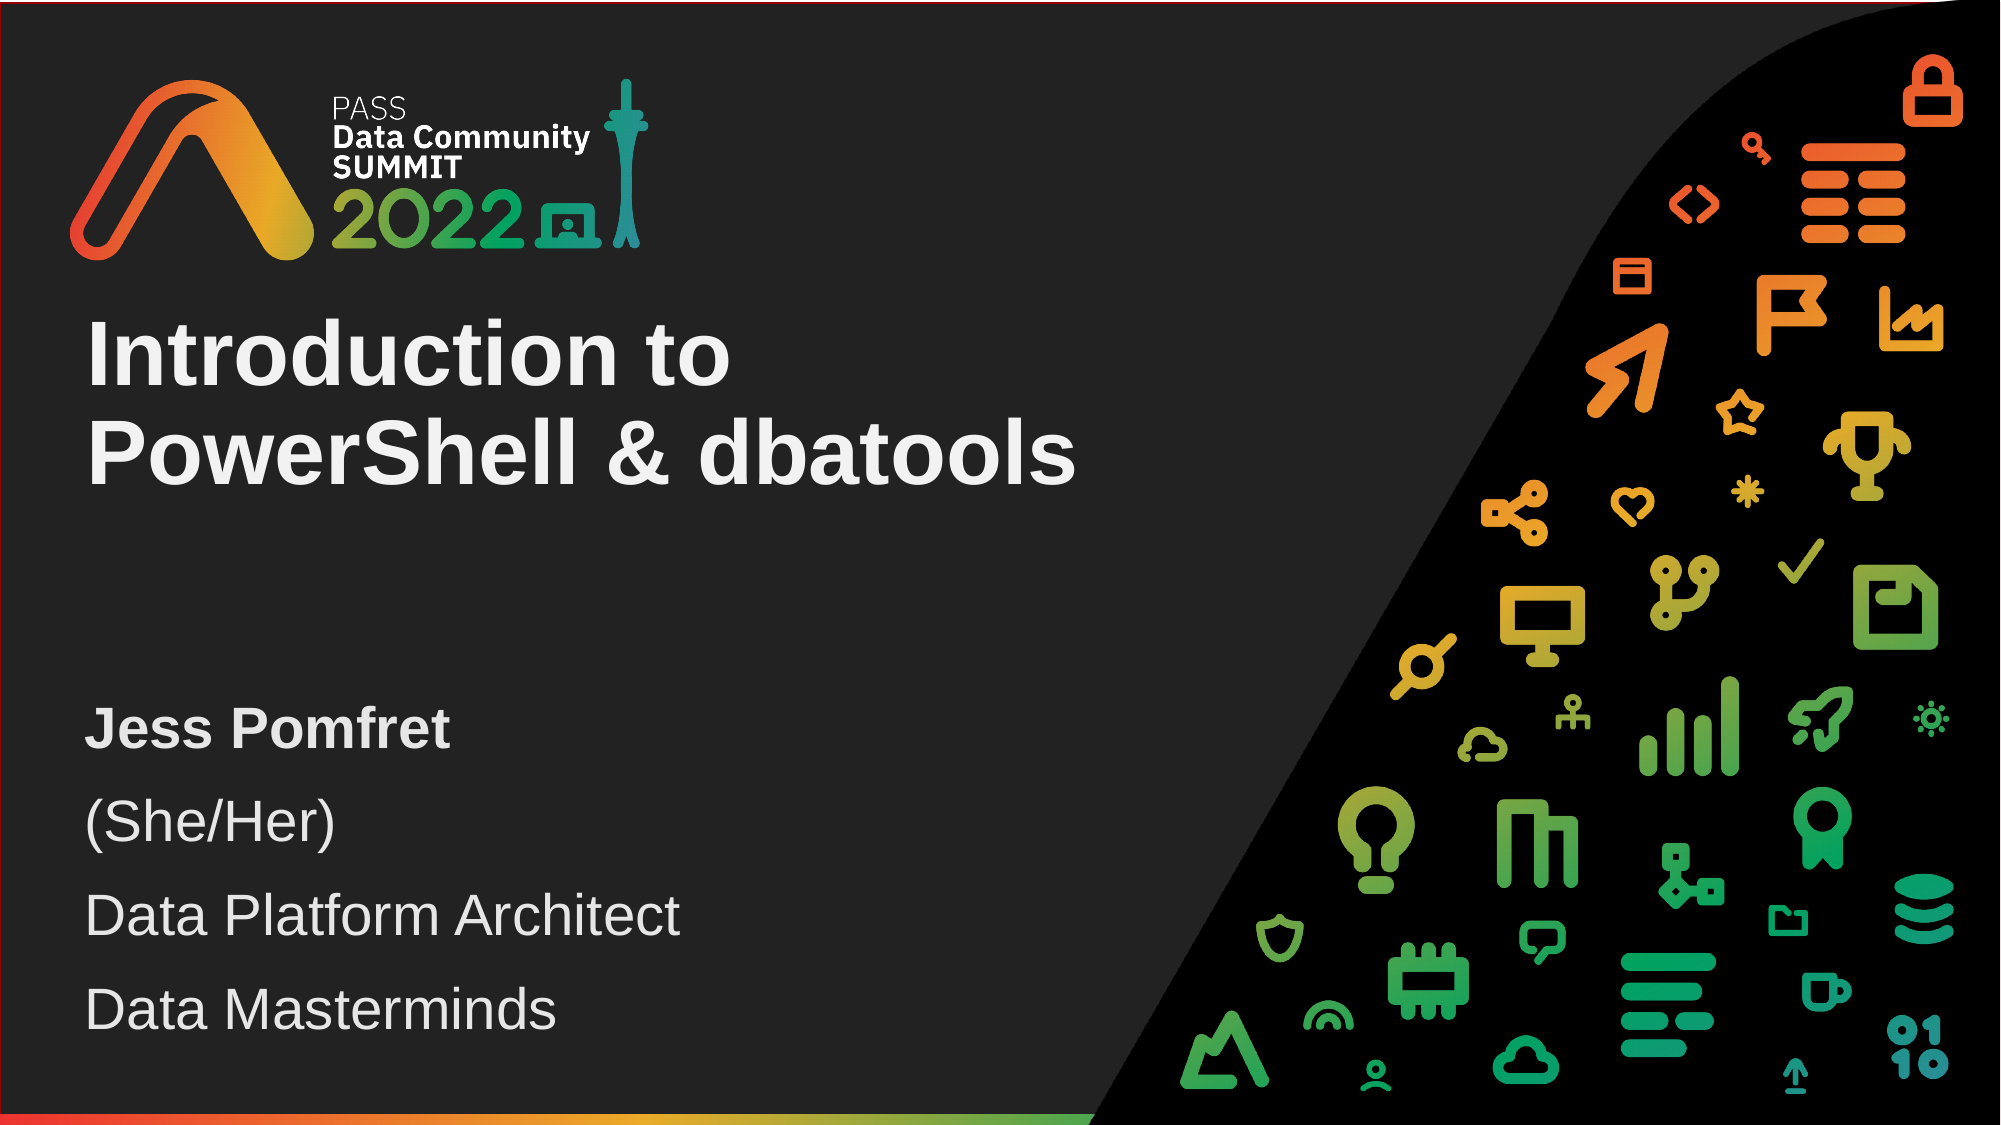

# Introduction to PowerShell & dbatools
Jess Pomfret
(She/Her)
Data Platform Architect
Data Masterminds